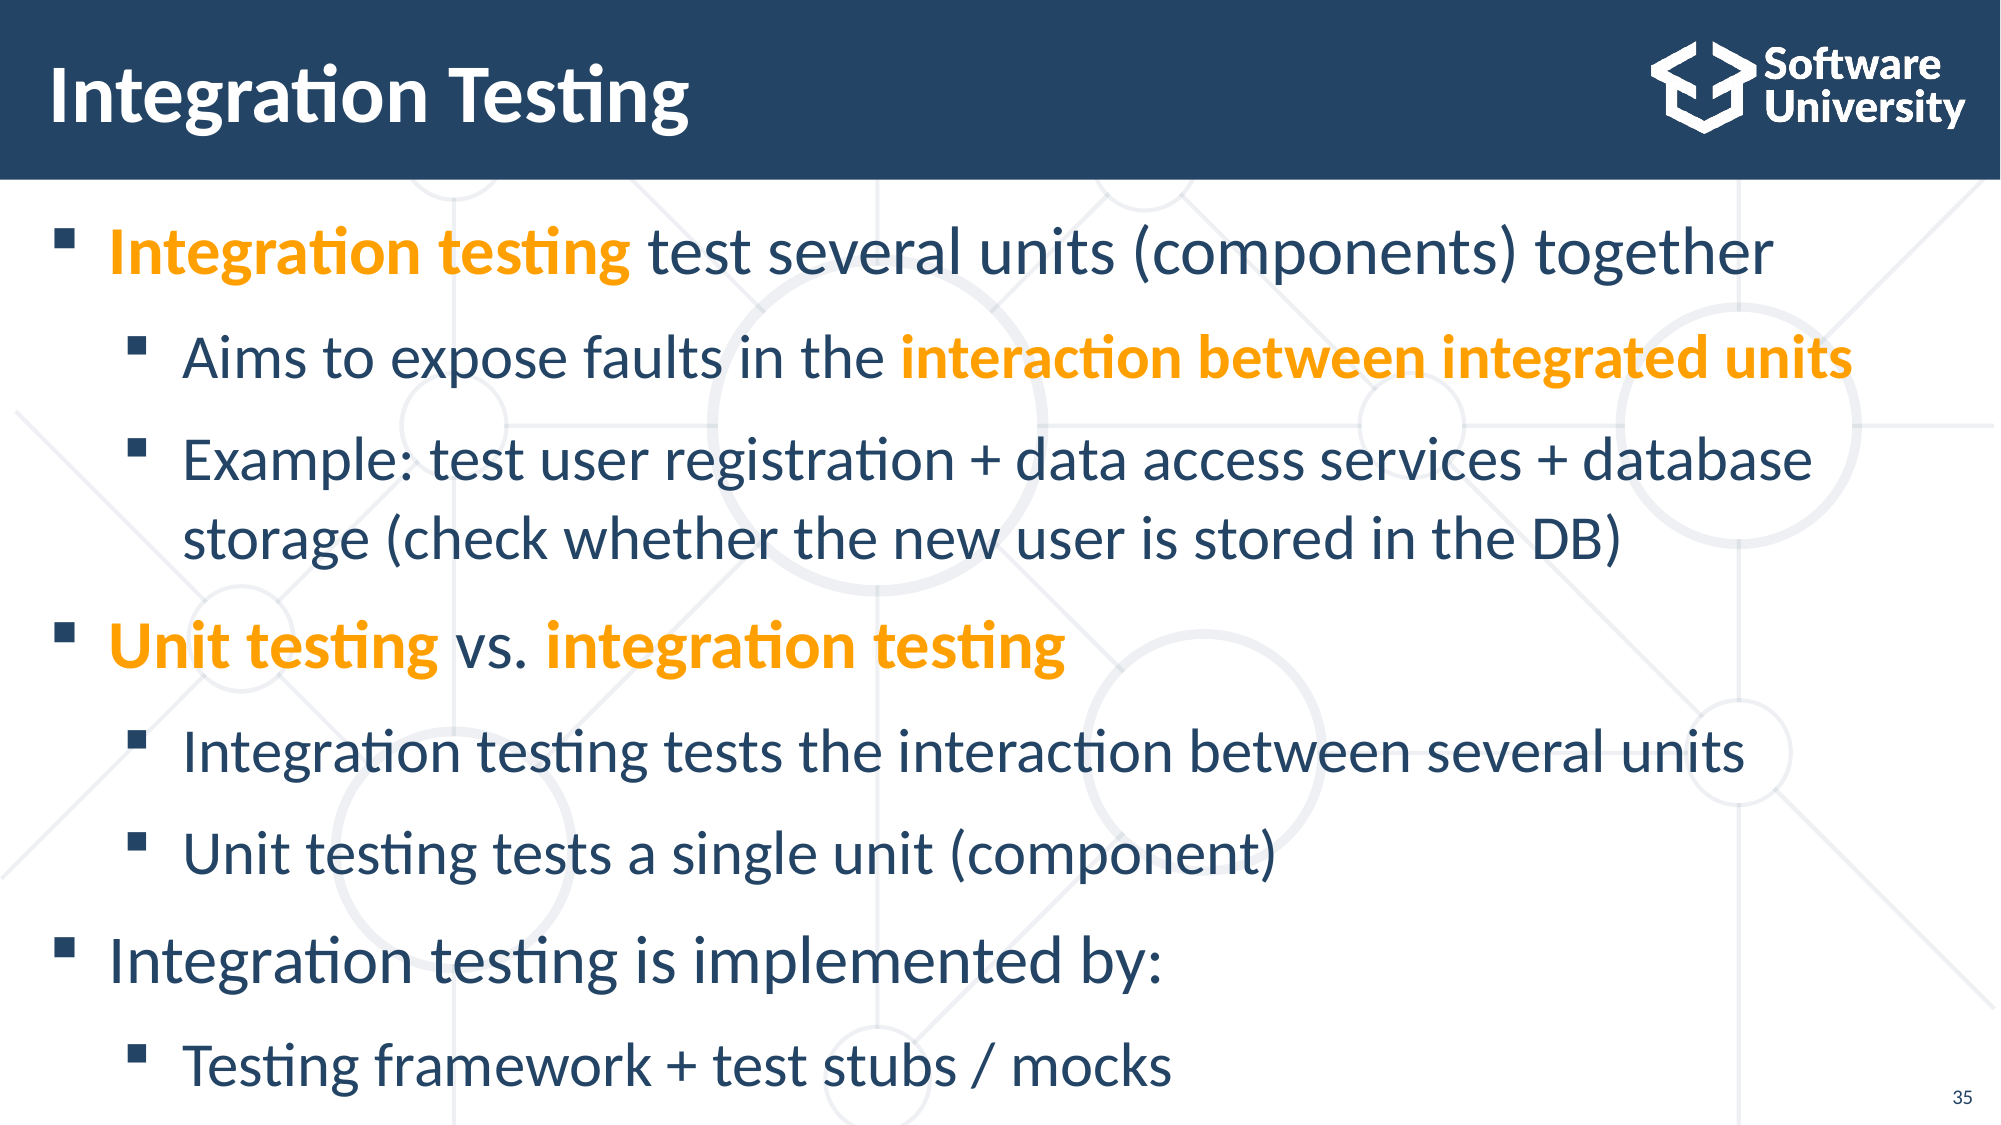

# Integration Testing
Integration testing test several units (components) together
Aims to expose faults in the interaction between integrated units
Example: test user registration + data access services + database storage (check whether the new user is stored in the DB)
Unit testing vs. integration testing
Integration testing tests the interaction between several units
Unit testing tests a single unit (component)
Integration testing is implemented by:
Testing framework + test stubs / mocks
35